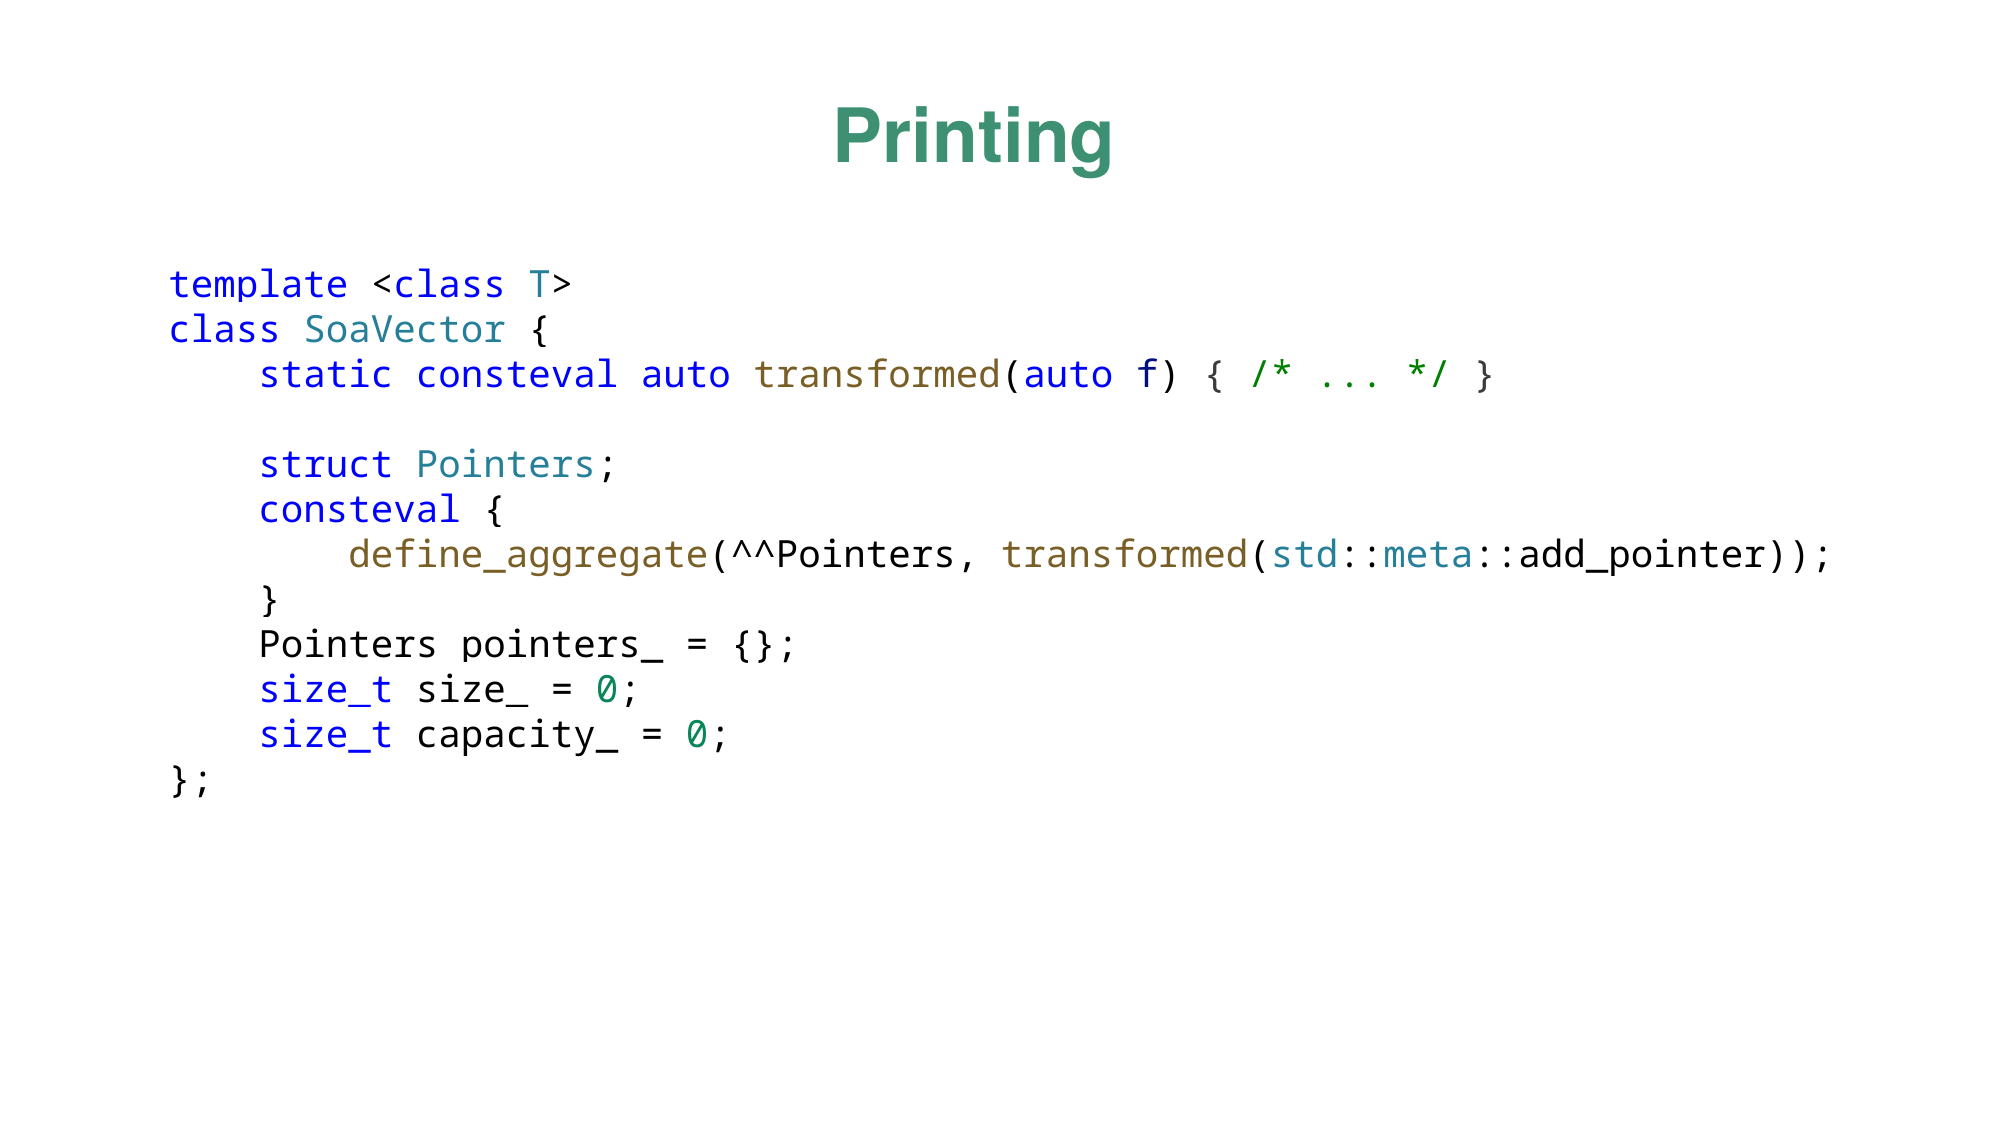

# Printing
template <class T>
class SoaVector {
    static consteval auto transformed(auto f) { /* ... */ }

    struct Pointers;
    consteval {
        define_aggregate(^^Pointers, transformed(std::meta::add_pointer));
    }
    Pointers pointers_ = {};
    size_t size_ = 0;
    size_t capacity_ = 0;
};